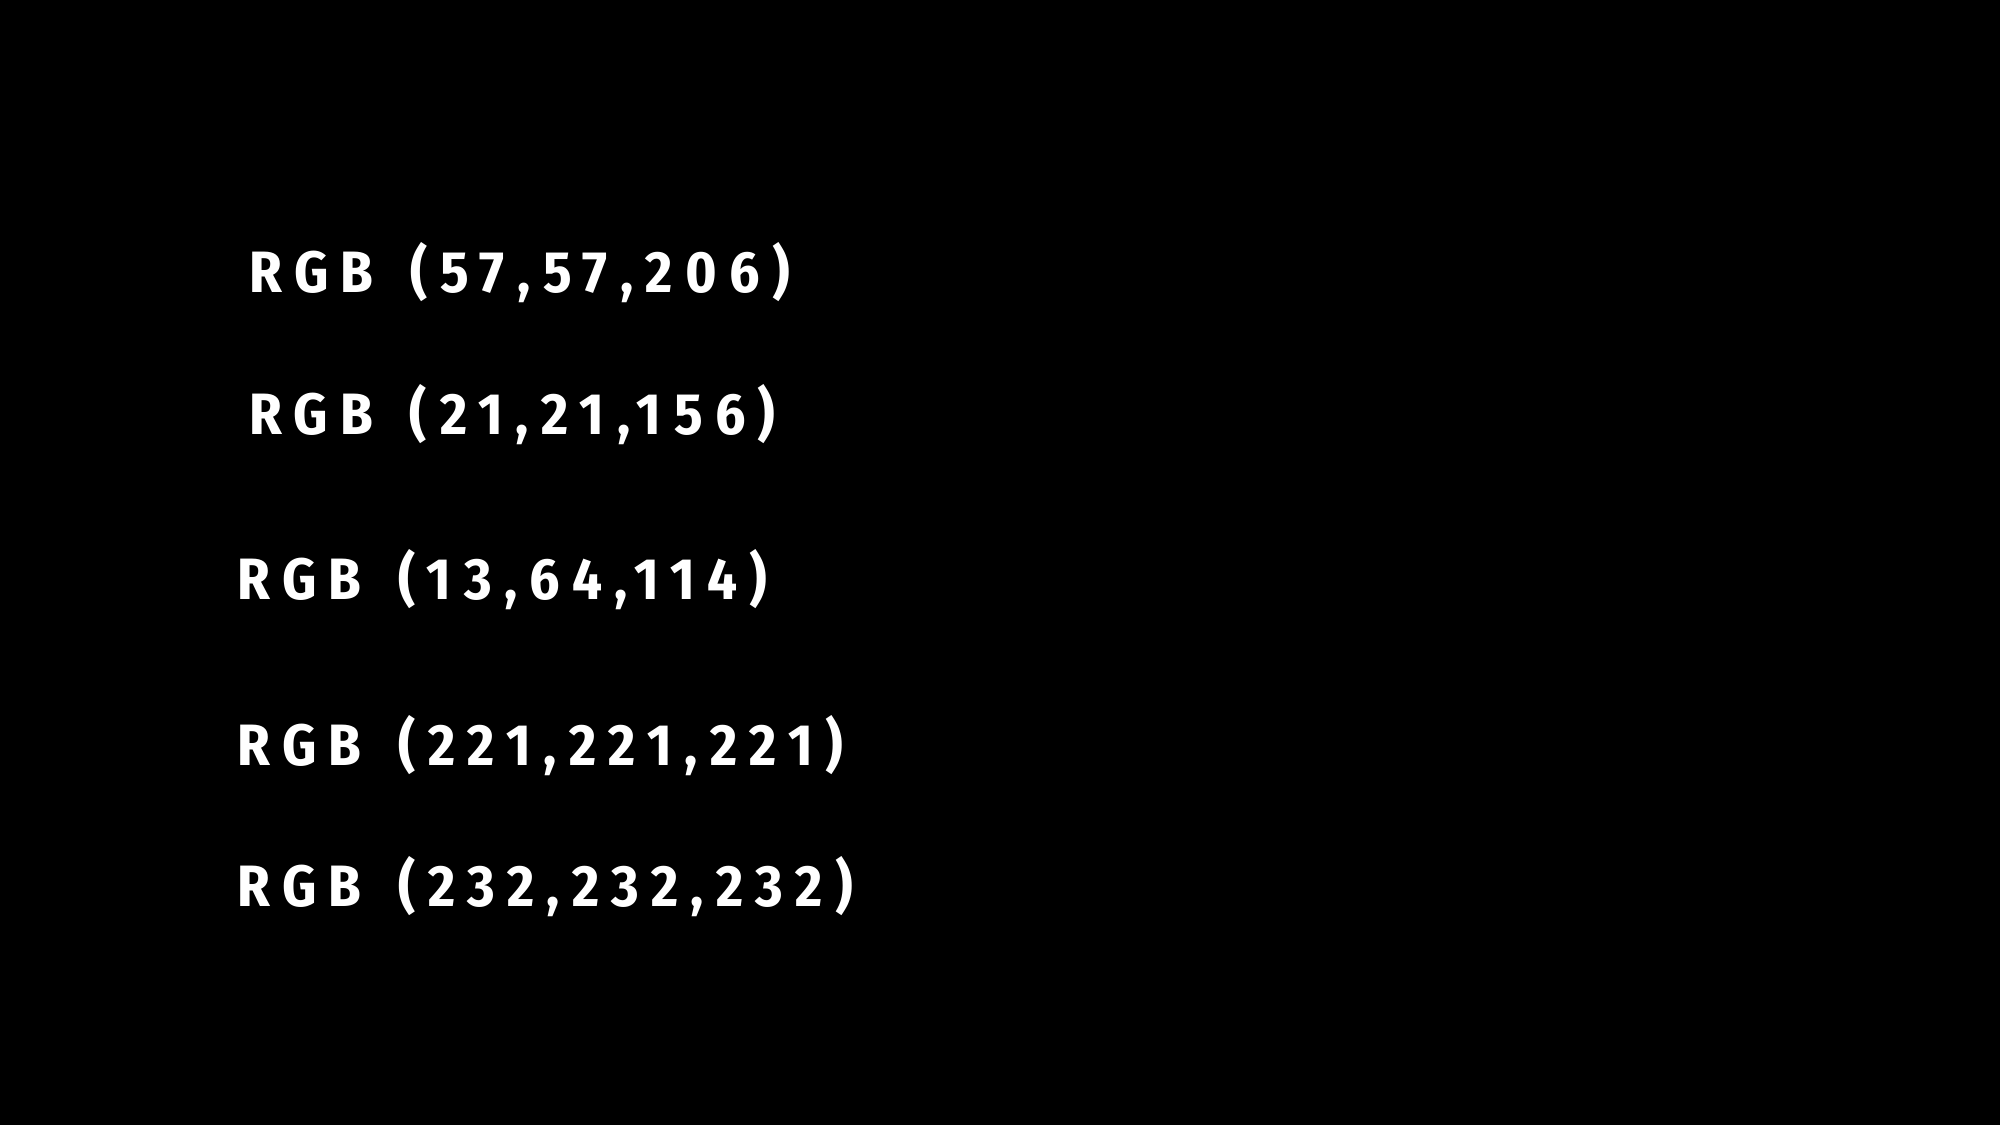

# Rgb (57,57,206)
Rgb (21,21,156)
Rgb (13,64,114)
Rgb (221,221,221)
Rgb (232,232,232)